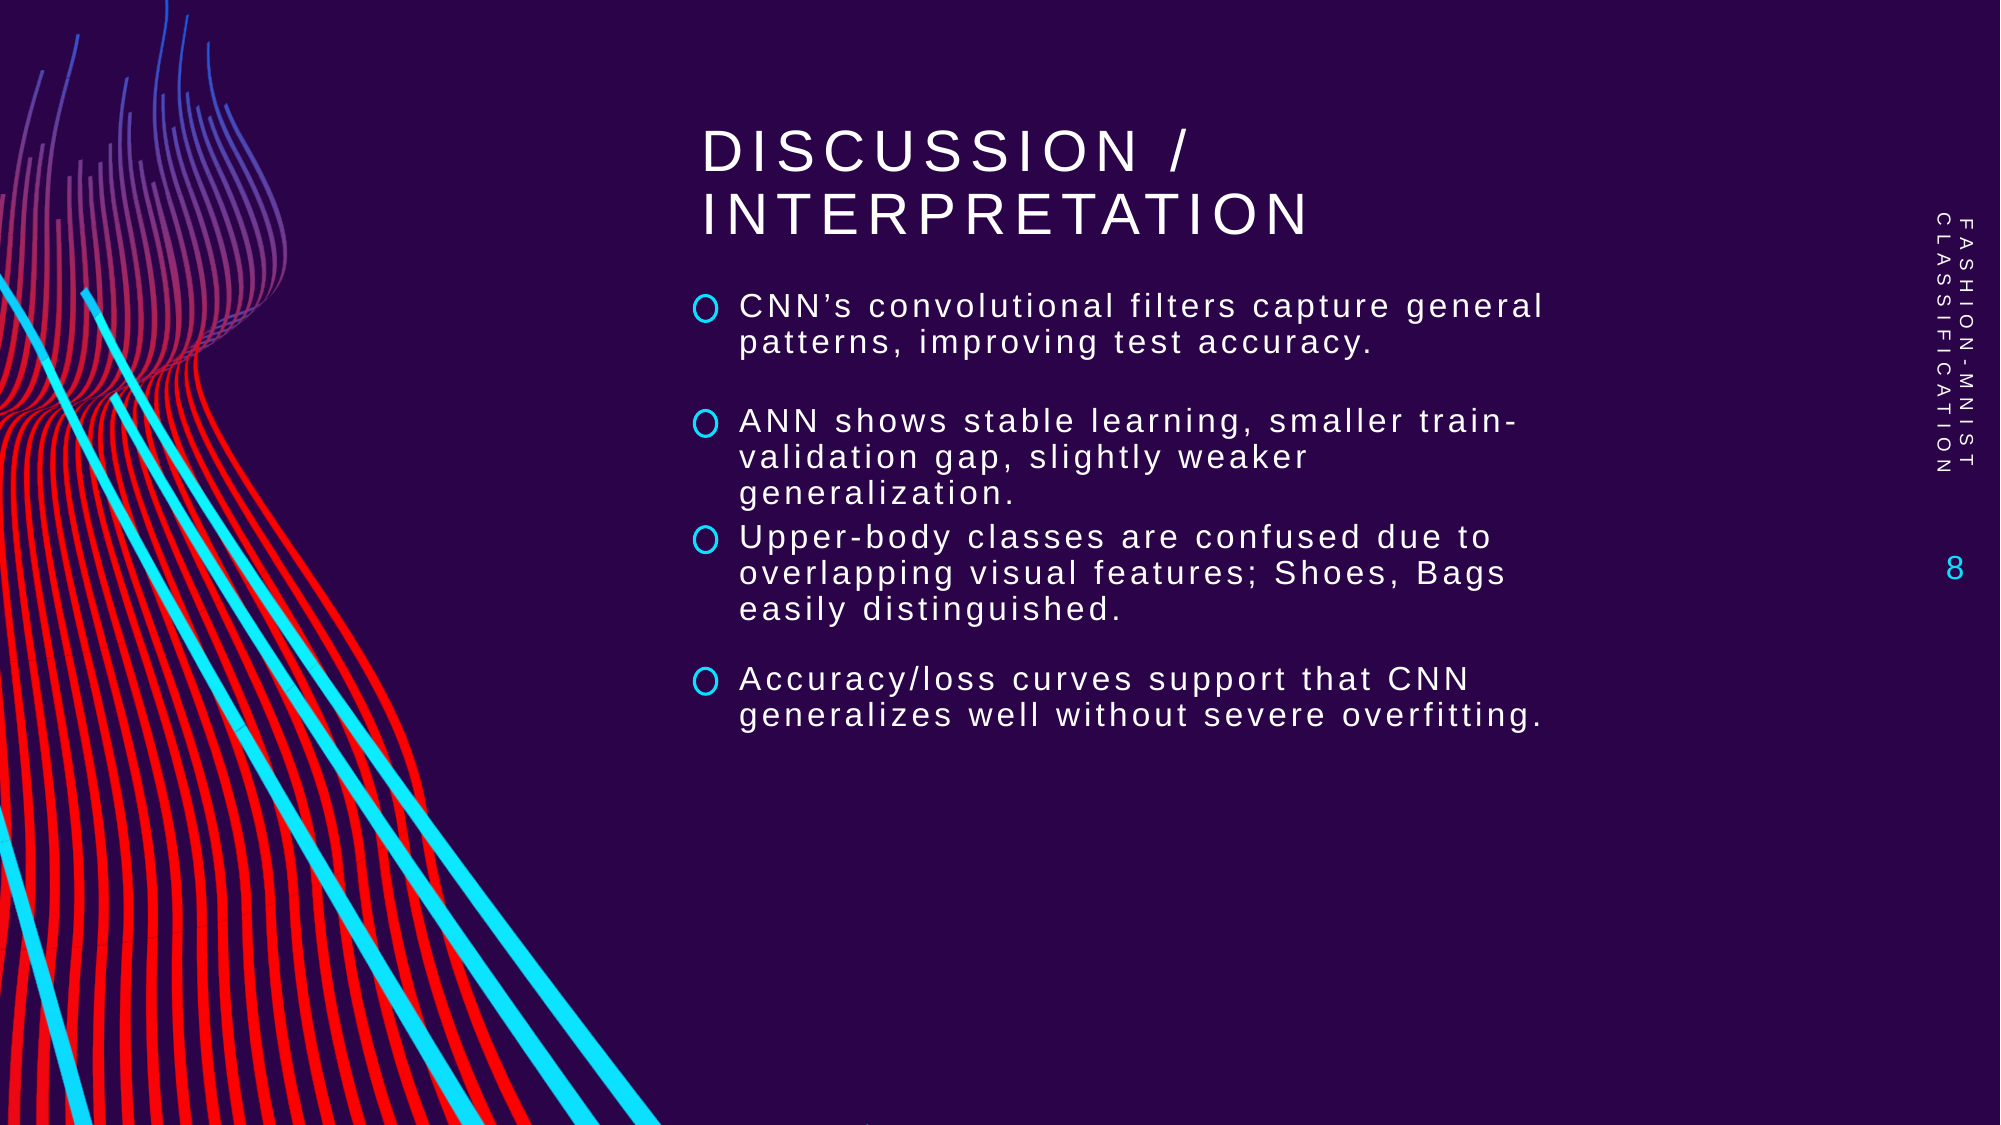

# Discussion / Interpretation
Fashion-MNIST Classification
CNN’s convolutional filters capture general patterns, improving test accuracy.

ANN shows stable learning, smaller train-validation gap, slightly weaker generalization.

Upper-body classes are confused due to overlapping visual features; Shoes, Bags easily distinguished.
8

Accuracy/loss curves support that CNN generalizes well without severe overfitting.